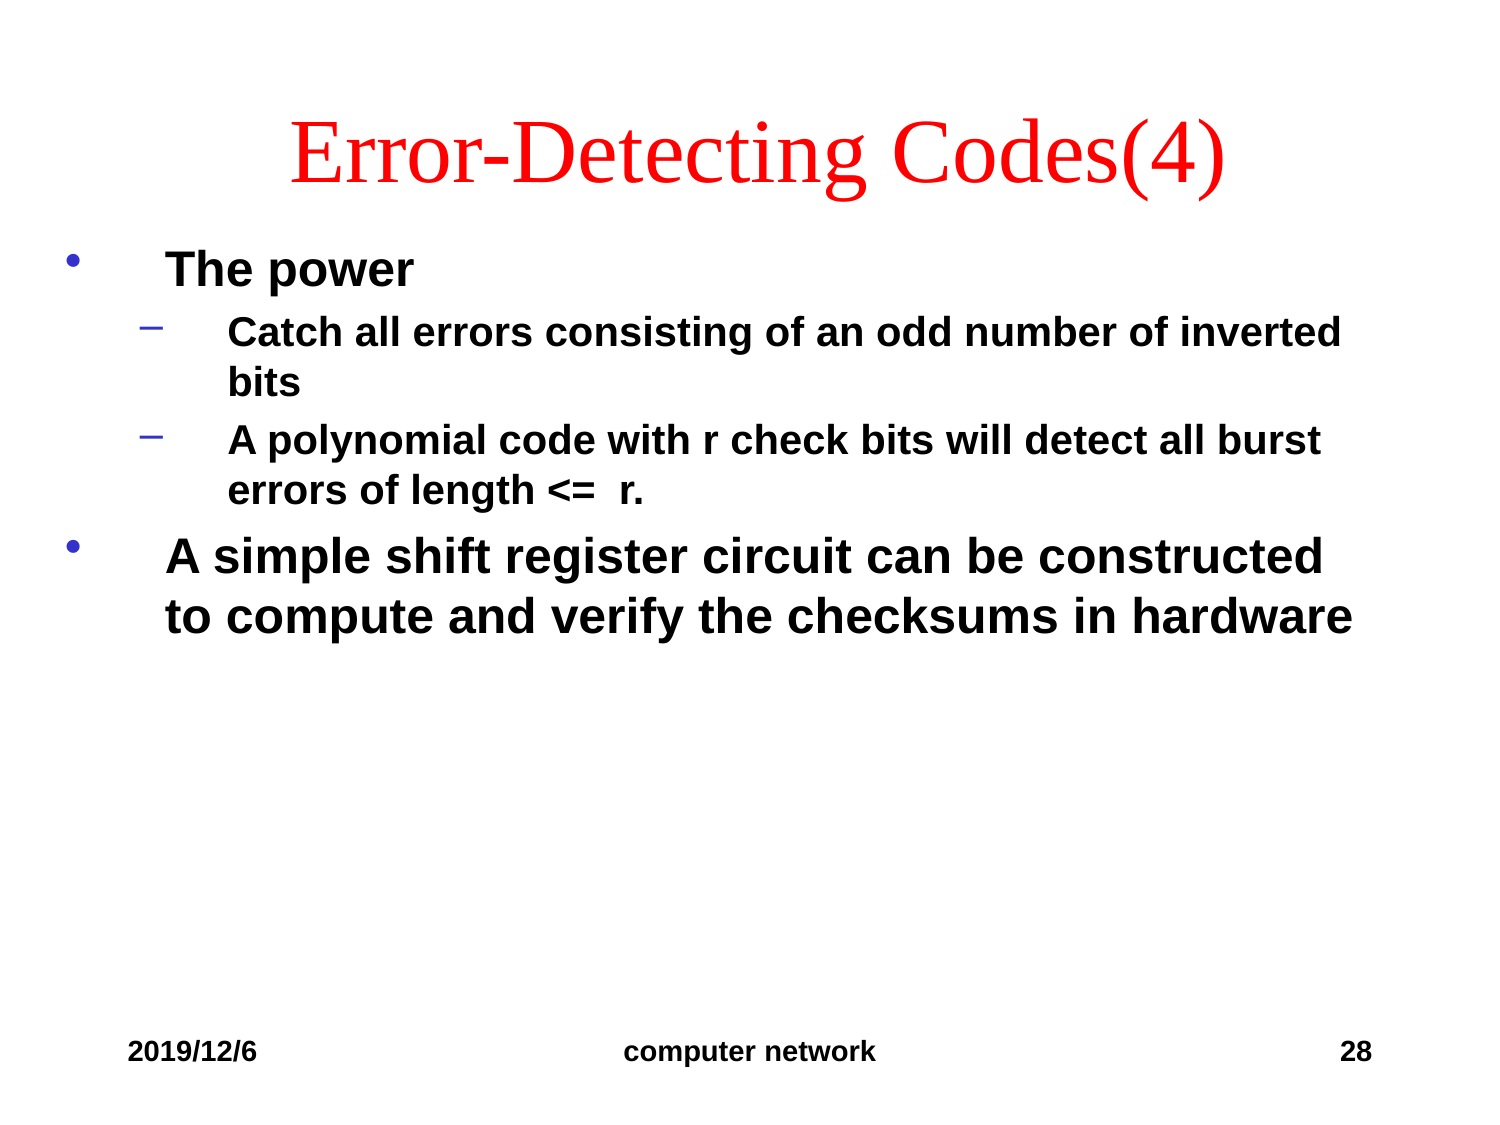

# Error-Detecting Codes(4)
The power
Catch all errors consisting of an odd number of inverted bits
A polynomial code with r check bits will detect all burst errors of length <=  r.
A simple shift register circuit can be constructed to compute and verify the checksums in hardware
2019/12/6
computer network
28